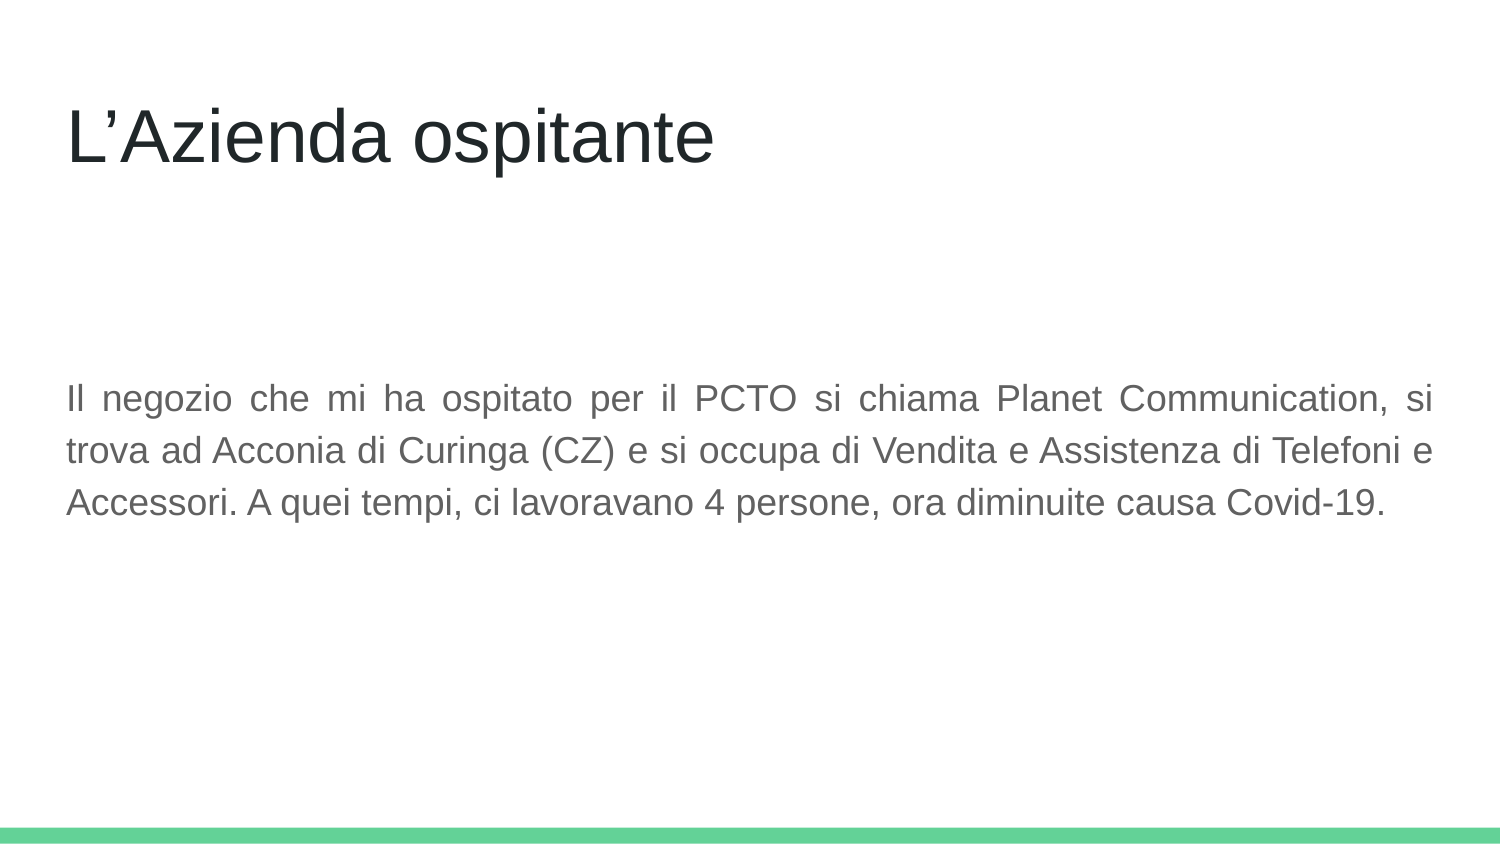

# L’Azienda ospitante

Il negozio che mi ha ospitato per il PCTO si chiama Planet Communication, si trova ad Acconia di Curinga (CZ) e si occupa di Vendita e Assistenza di Telefoni e Accessori. A quei tempi, ci lavoravano 4 persone, ora diminuite causa Covid-19.